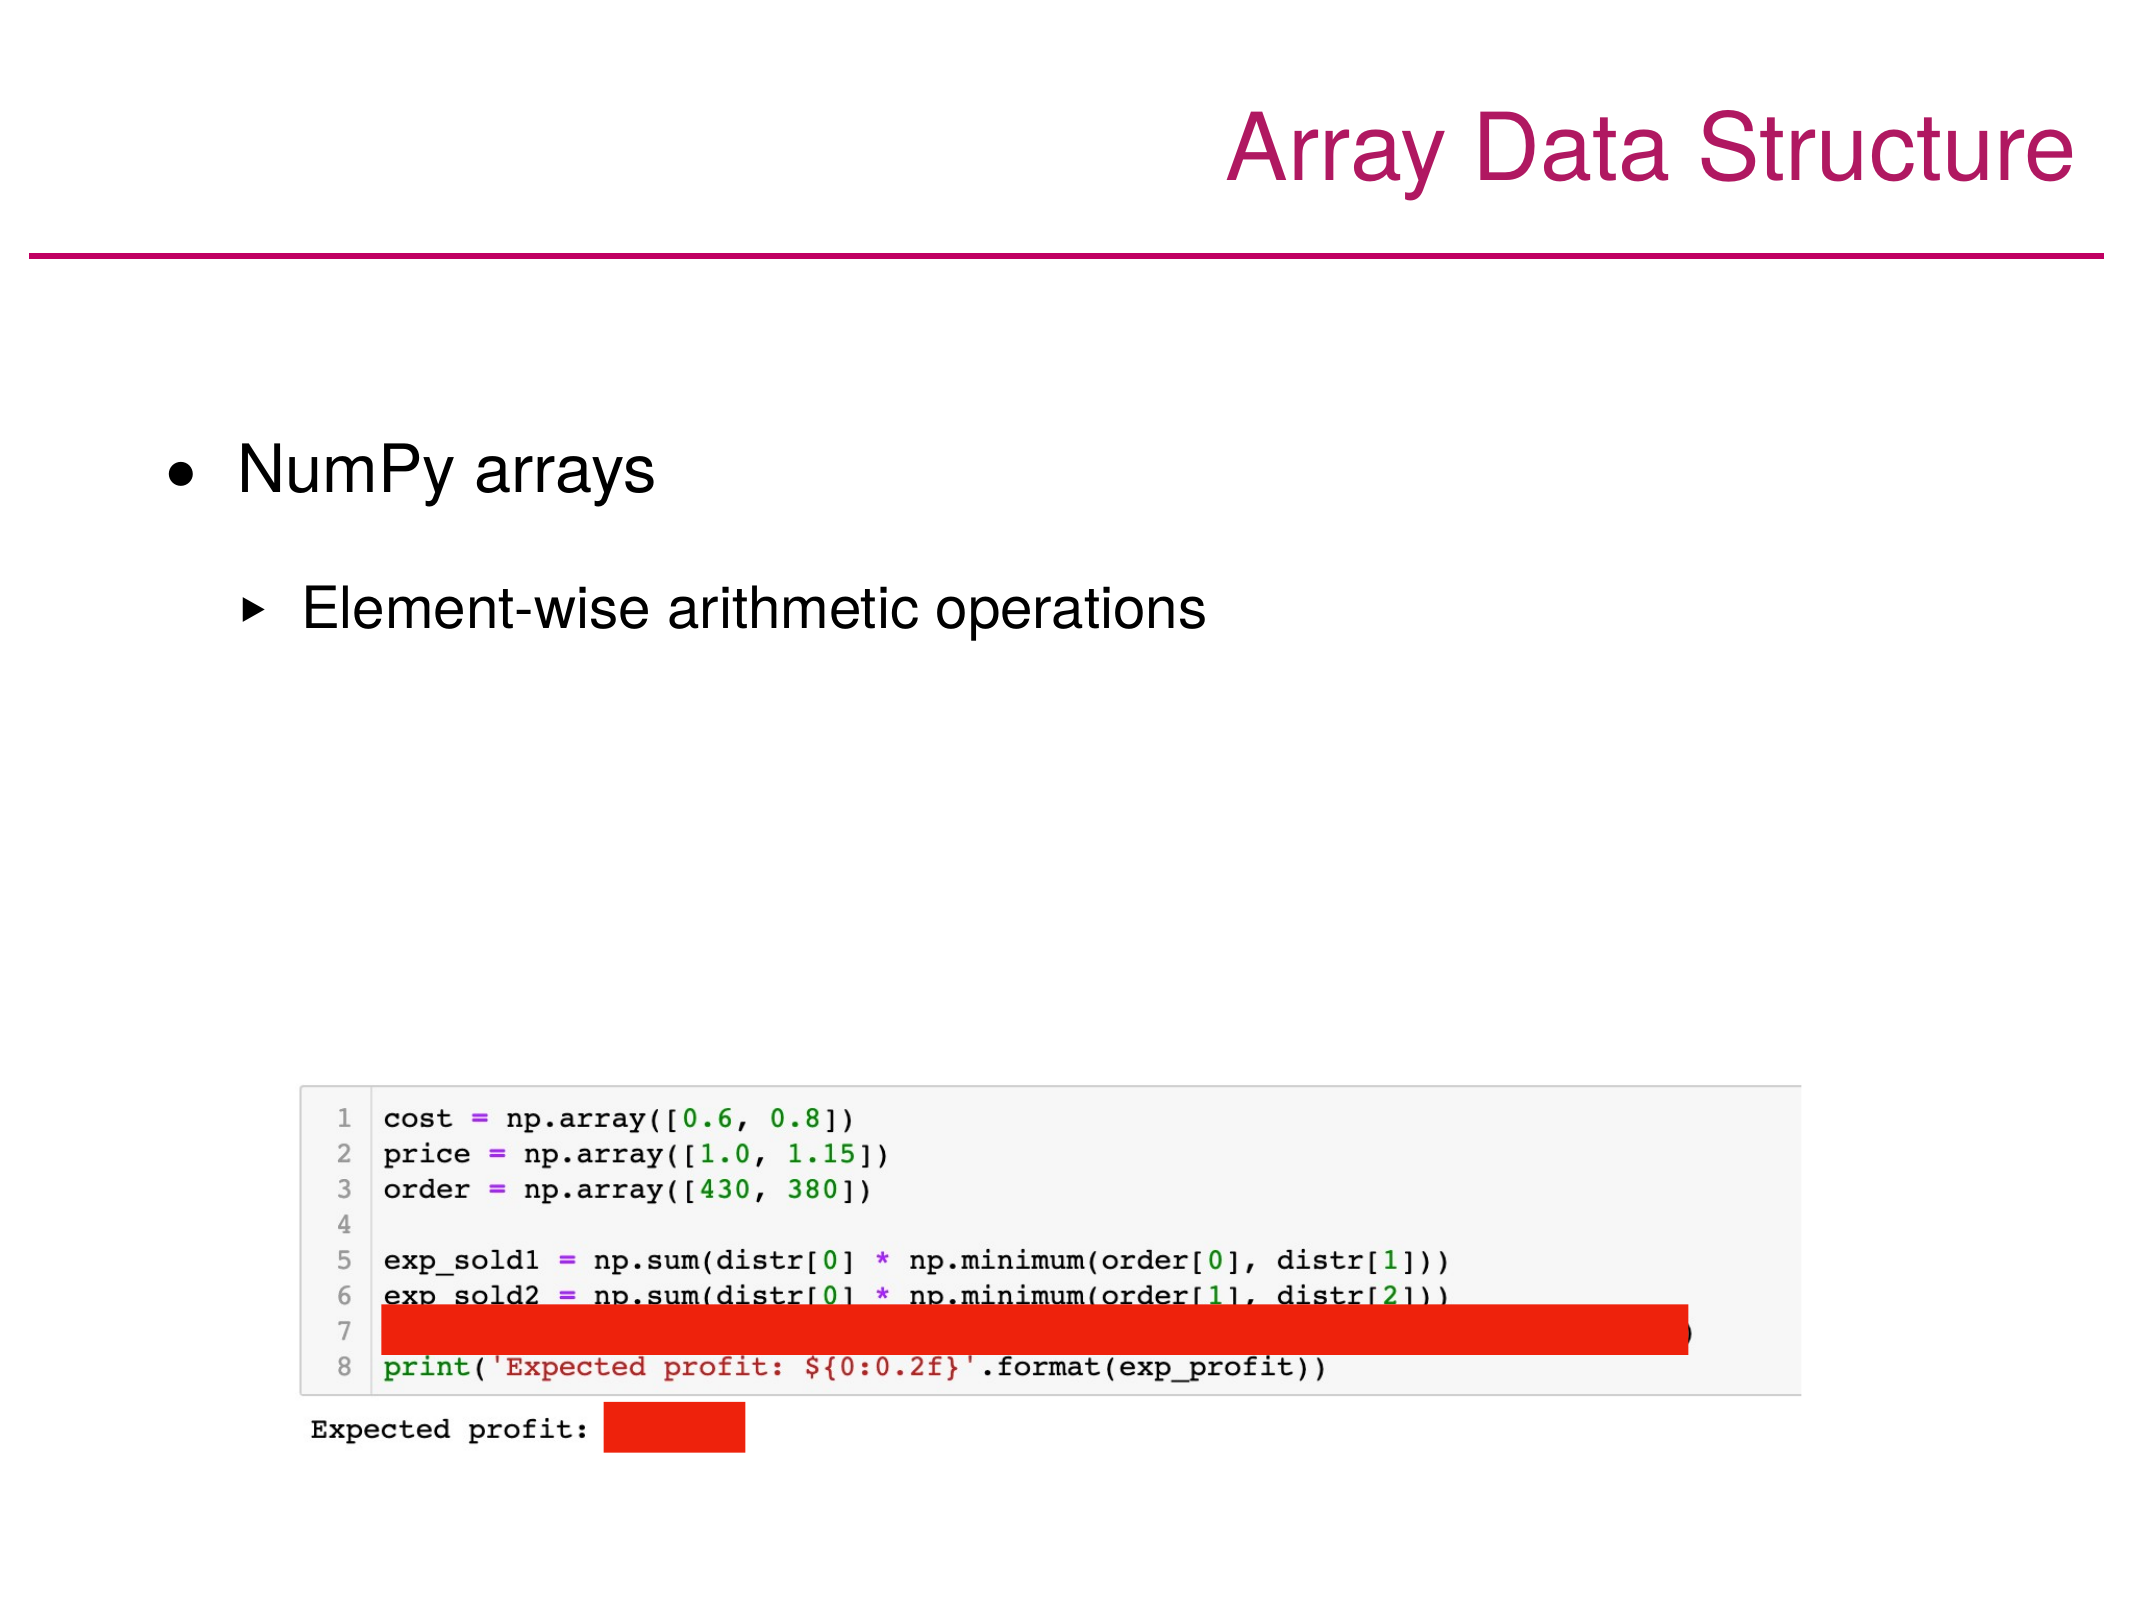

# Array Data Structure

NumPy arrays
Element-wise arithmetic operations